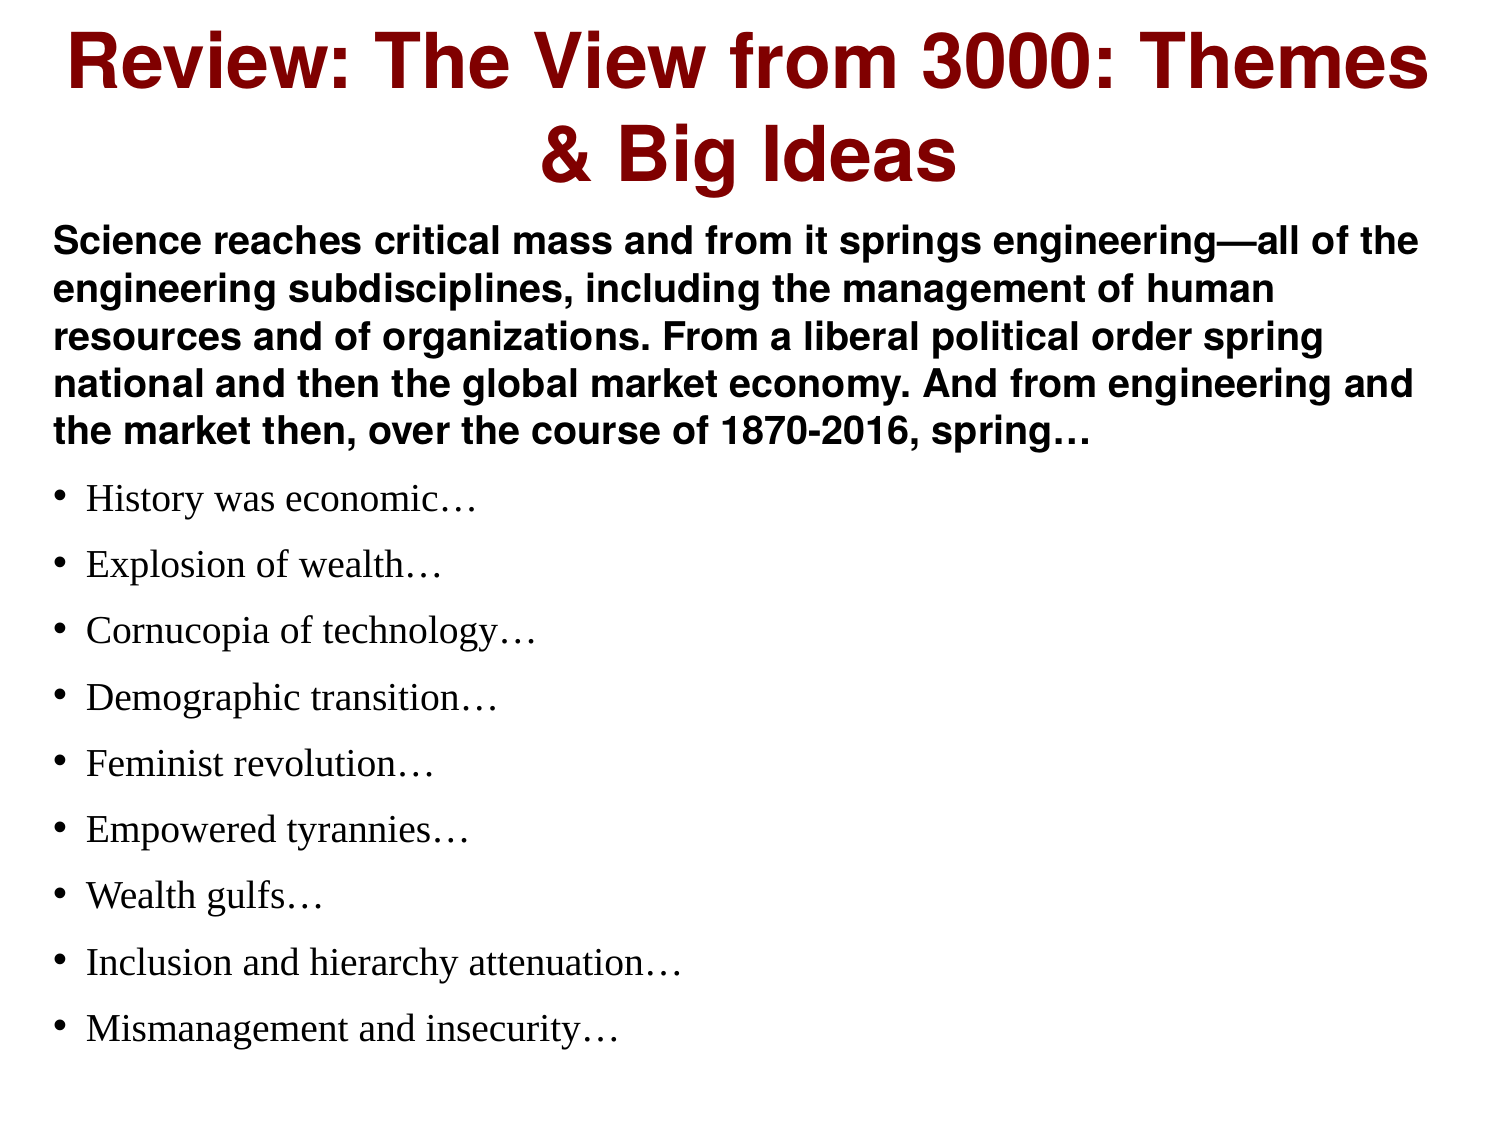

Review: The View from 3000: Themes & Big Ideas
Science reaches critical mass and from it springs engineering—all of the engineering subdisciplines, including the management of human resources and of organizations. From a liberal political order spring national and then the global market economy. And from engineering and the market then, over the course of 1870-2016, spring…
History was economic…
Explosion of wealth…
Cornucopia of technology…
Demographic transition…
Feminist revolution…
Empowered tyrannies…
Wealth gulfs…
Inclusion and hierarchy attenuation…
Mismanagement and insecurity…